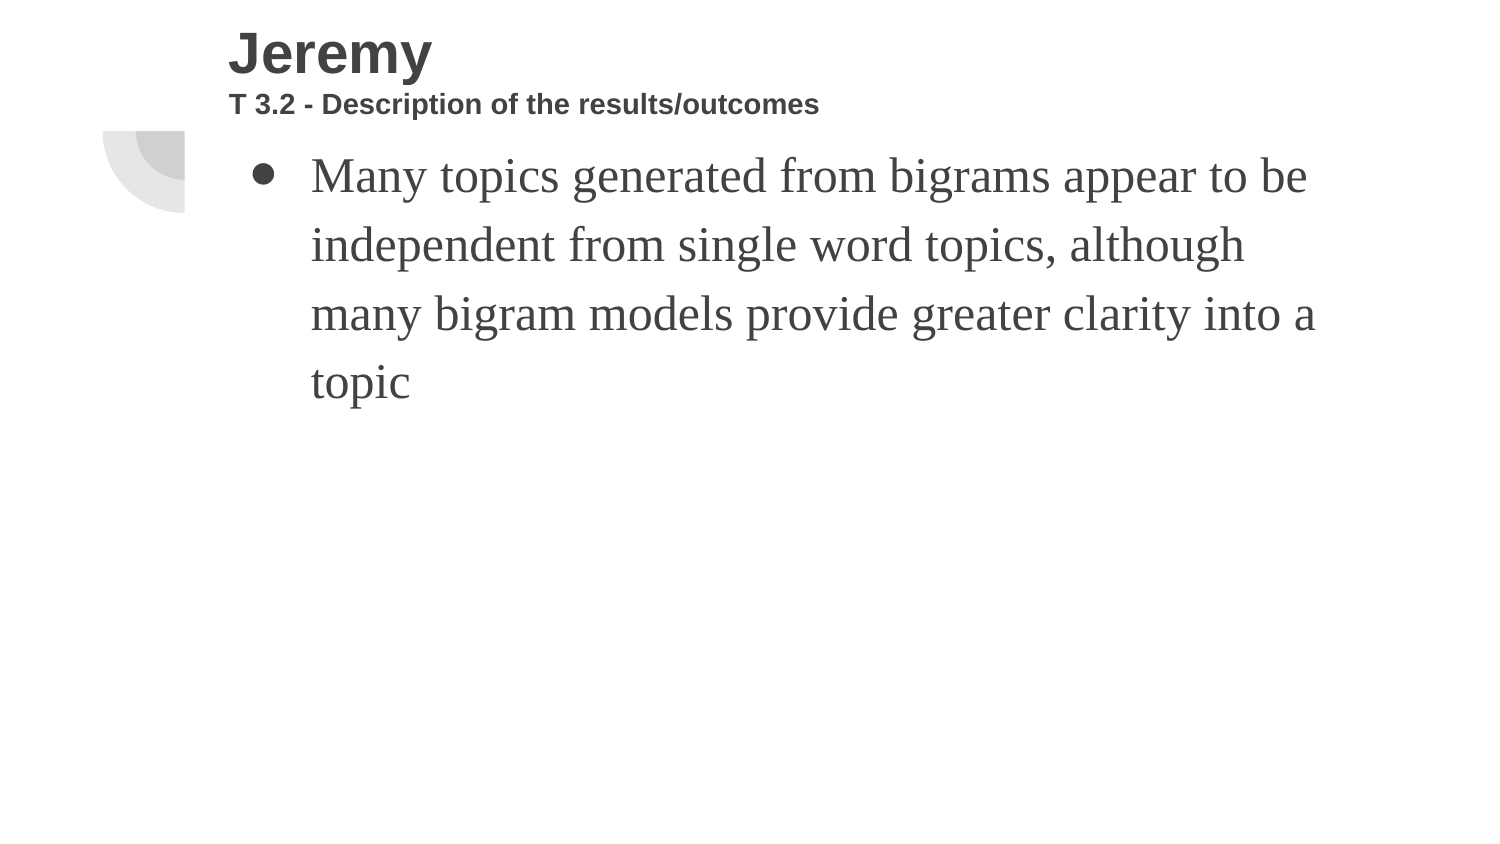

# Jeremy
T 3.2 - Description of the results/outcomes

Many topics generated from bigrams appear to be independent from single word topics, although many bigram models provide greater clarity into a topic